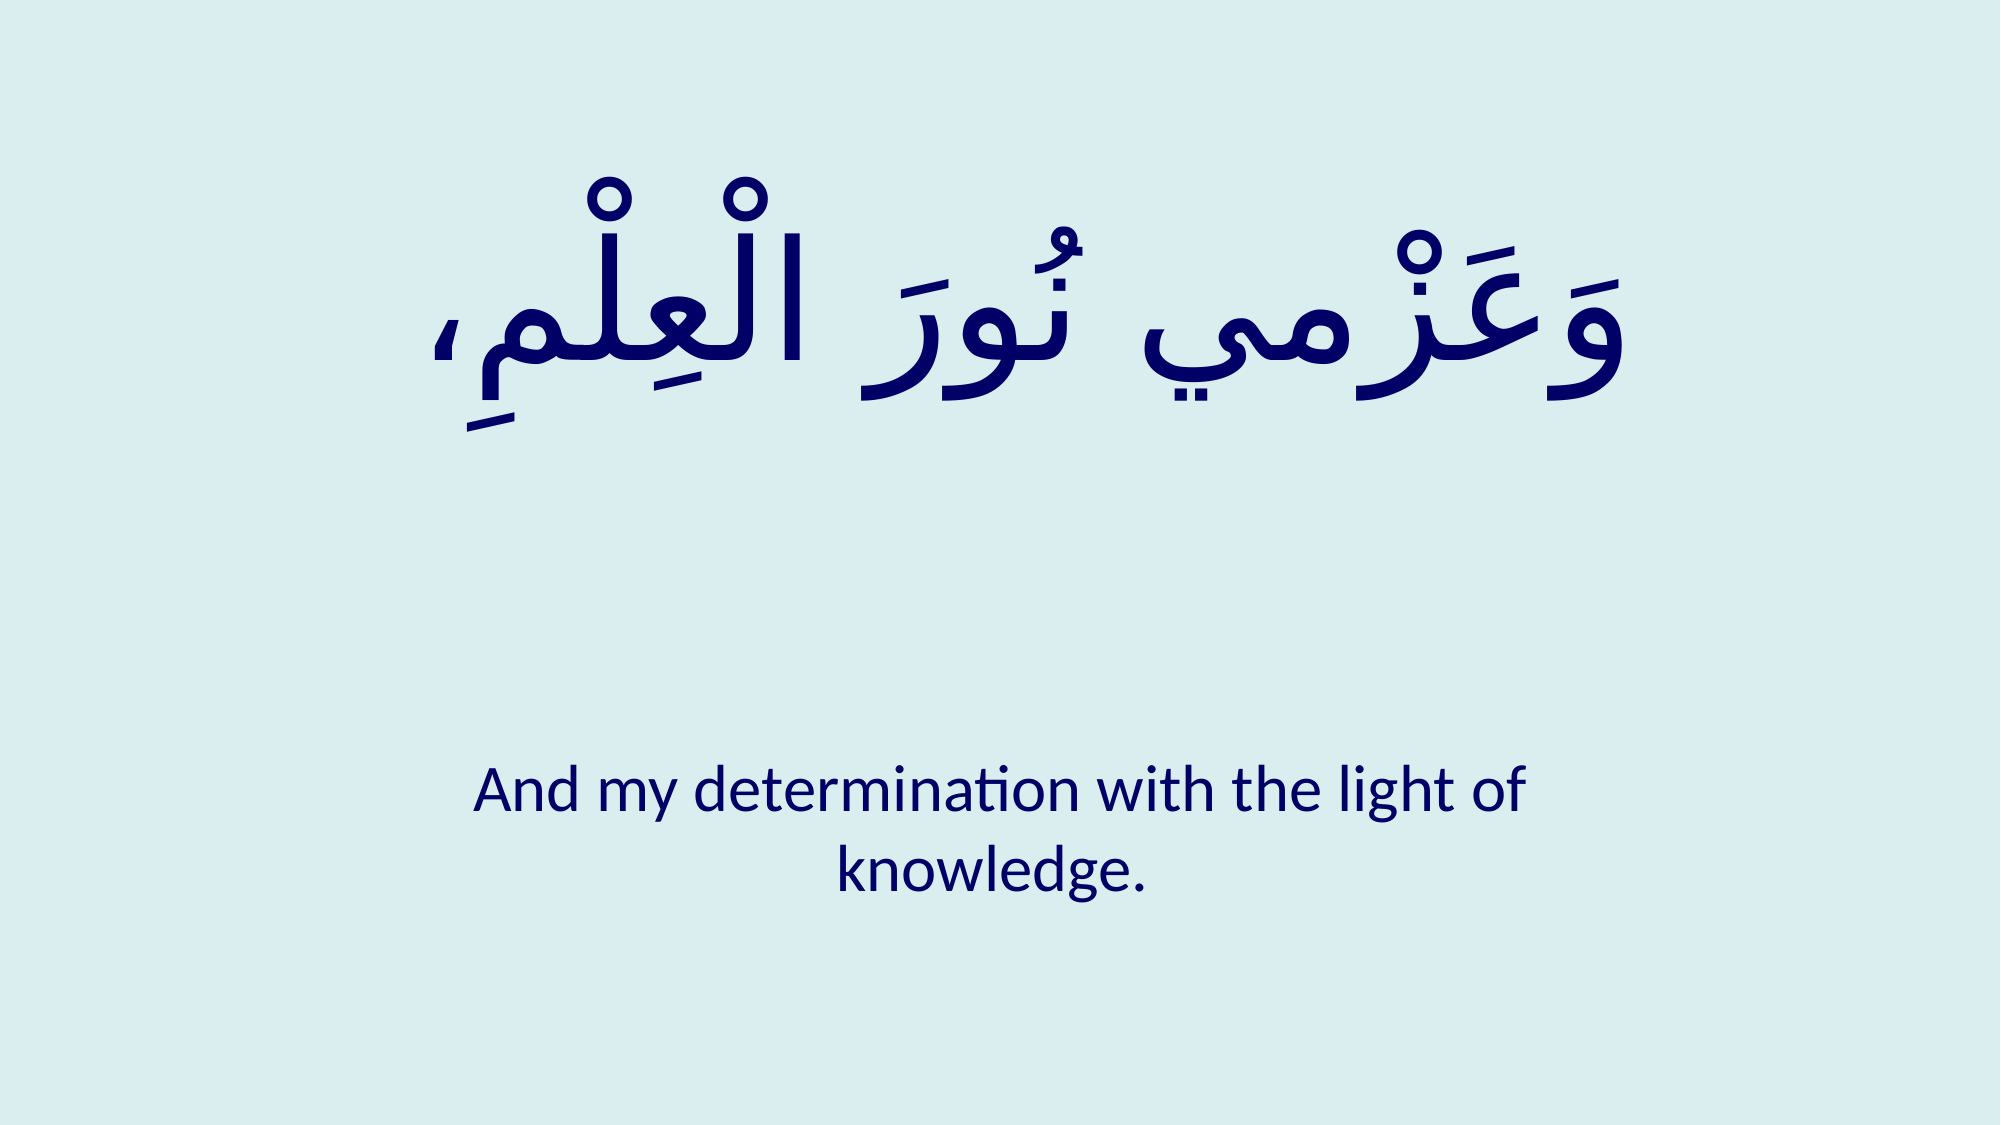

# وَعَزْمي نُورَ الْعِلْمِ،
And my determination with the light of knowledge.